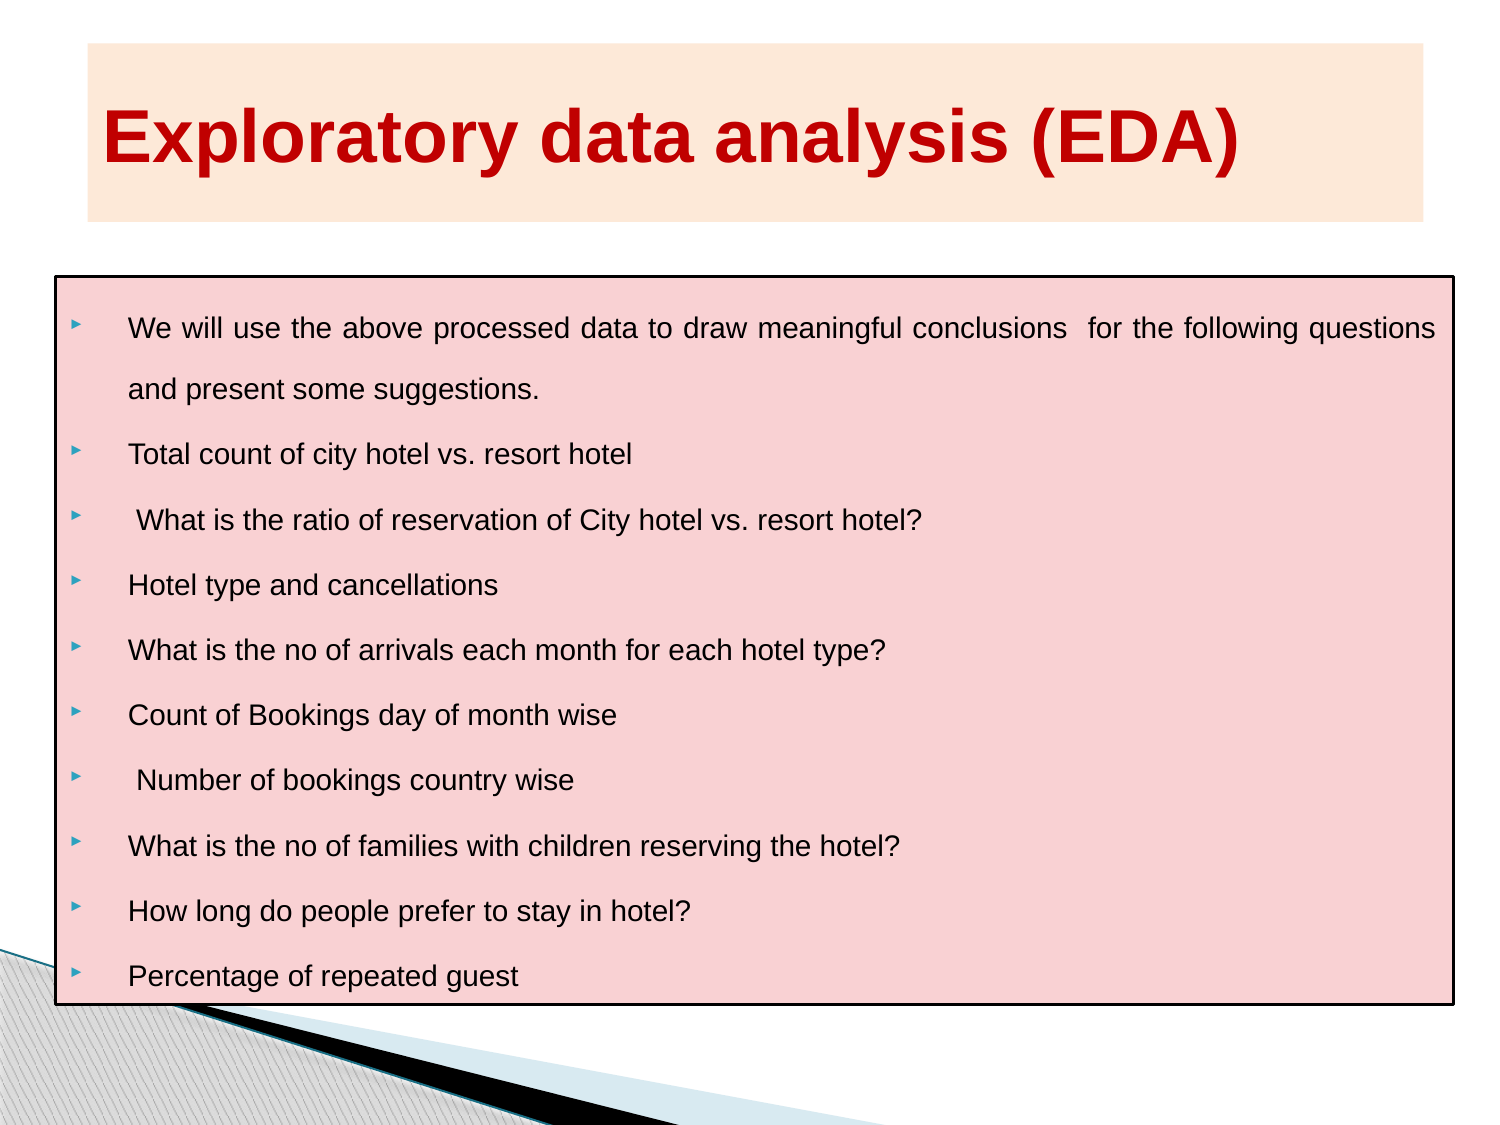

# Exploratory data analysis (EDA)
We will use the above processed data to draw meaningful conclusions  for the following questions and present some suggestions.
Total count of city hotel vs. resort hotel
 What is the ratio of reservation of City hotel vs. resort hotel?
Hotel type and cancellations
What is the no of arrivals each month for each hotel type?
Count of Bookings day of month wise
 Number of bookings country wise
What is the no of families with children reserving the hotel?
How long do people prefer to stay in hotel?
Percentage of repeated guest